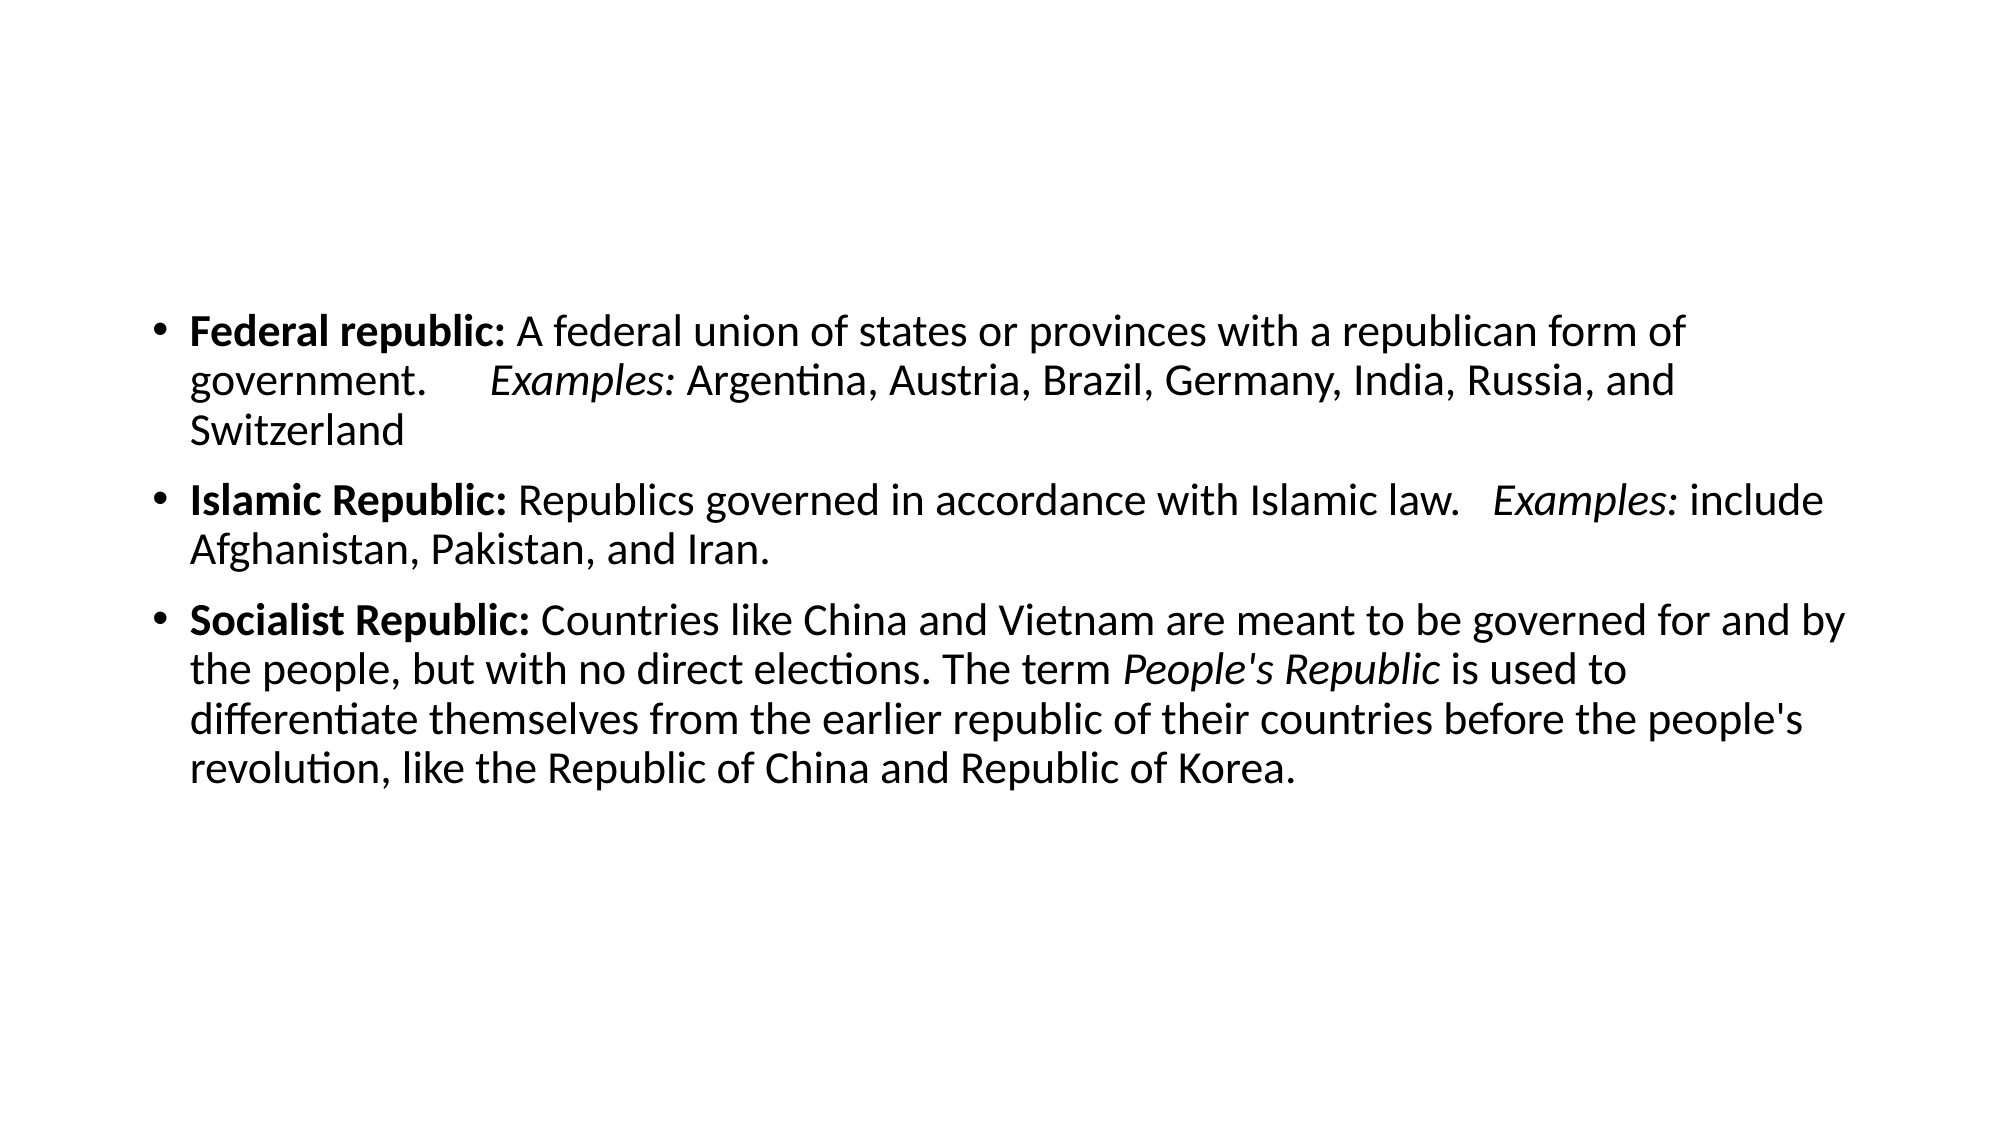

Federal republic: A federal union of states or provinces with a republican form of government.	Examples: Argentina, Austria, Brazil, Germany, India, Russia, and Switzerland
Islamic Republic: Republics governed in accordance with Islamic law.   Examples: include Afghanistan, Pakistan, and Iran.
Socialist Republic: Countries like China and Vietnam are meant to be governed for and by the people, but with no direct elections. The term People's Republic is used to differentiate themselves from the earlier republic of their countries before the people's revolution, like the Republic of China and Republic of Korea.